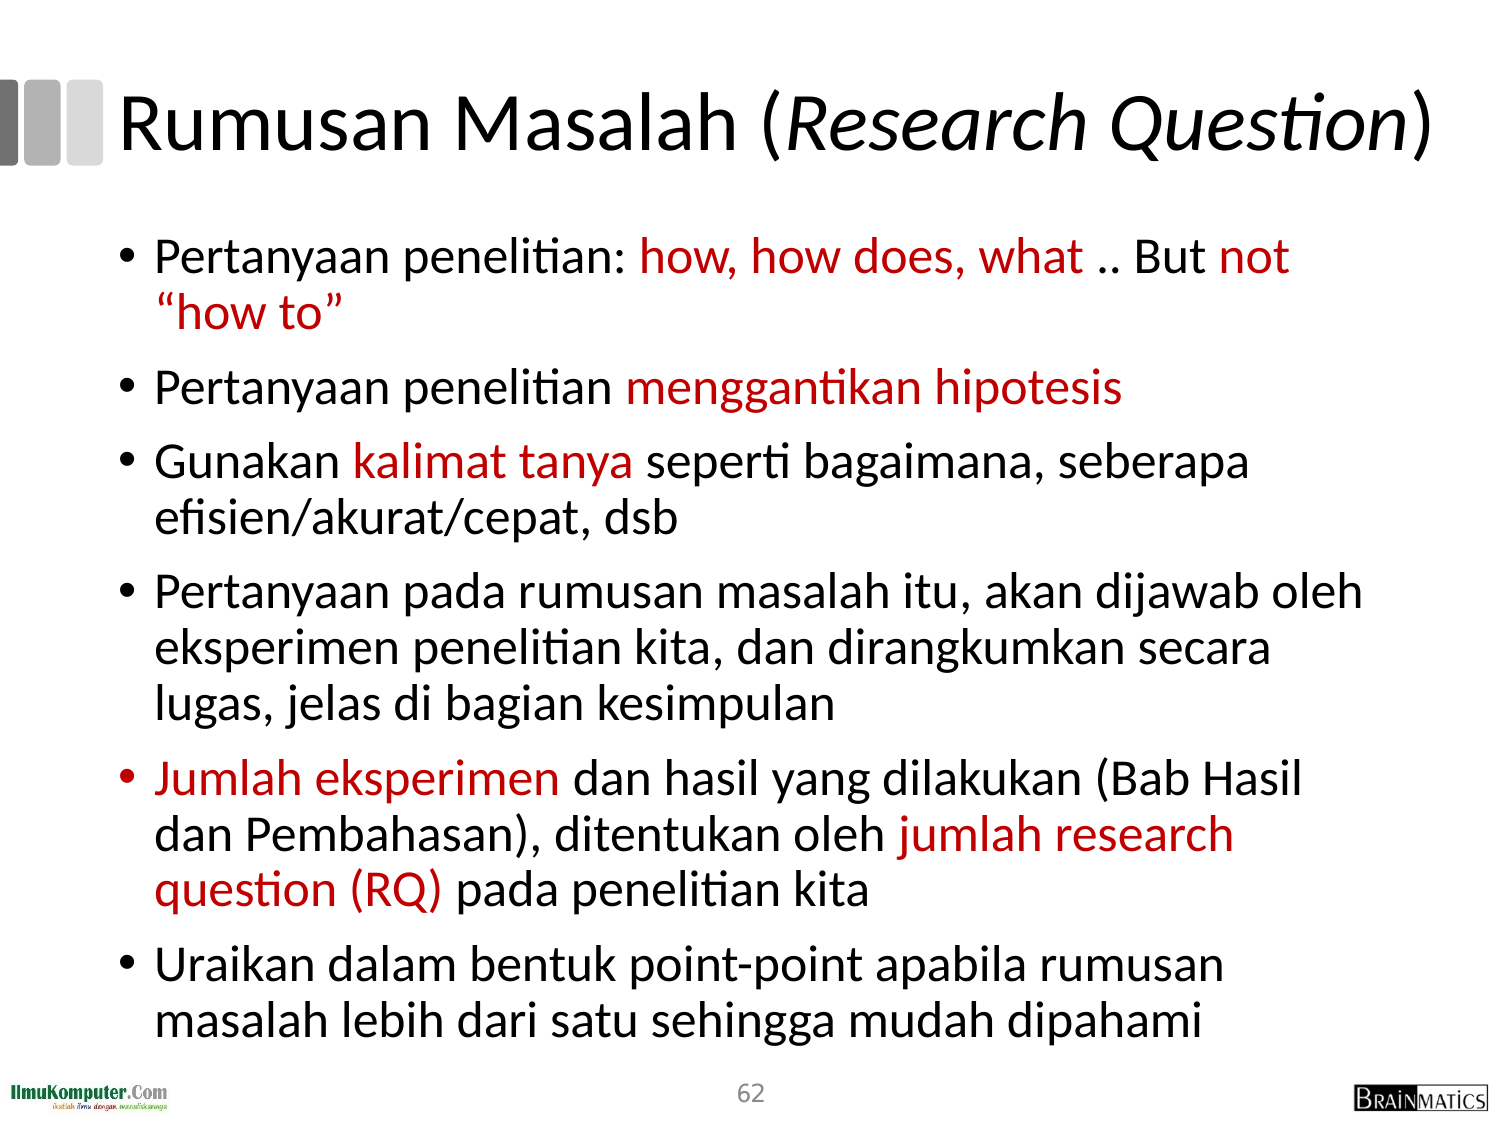

# Rumusan Masalah (Research Question)
Pertanyaan penelitian: how, how does, what .. But not “how to”
Pertanyaan penelitian menggantikan hipotesis
Gunakan kalimat tanya seperti bagaimana, seberapa efisien/akurat/cepat, dsb
Pertanyaan pada rumusan masalah itu, akan dijawab oleh eksperimen penelitian kita, dan dirangkumkan secara lugas, jelas di bagian kesimpulan
Jumlah eksperimen dan hasil yang dilakukan (Bab Hasil dan Pembahasan), ditentukan oleh jumlah research question (RQ) pada penelitian kita
Uraikan dalam bentuk point-point apabila rumusan masalah lebih dari satu sehingga mudah dipahami

62